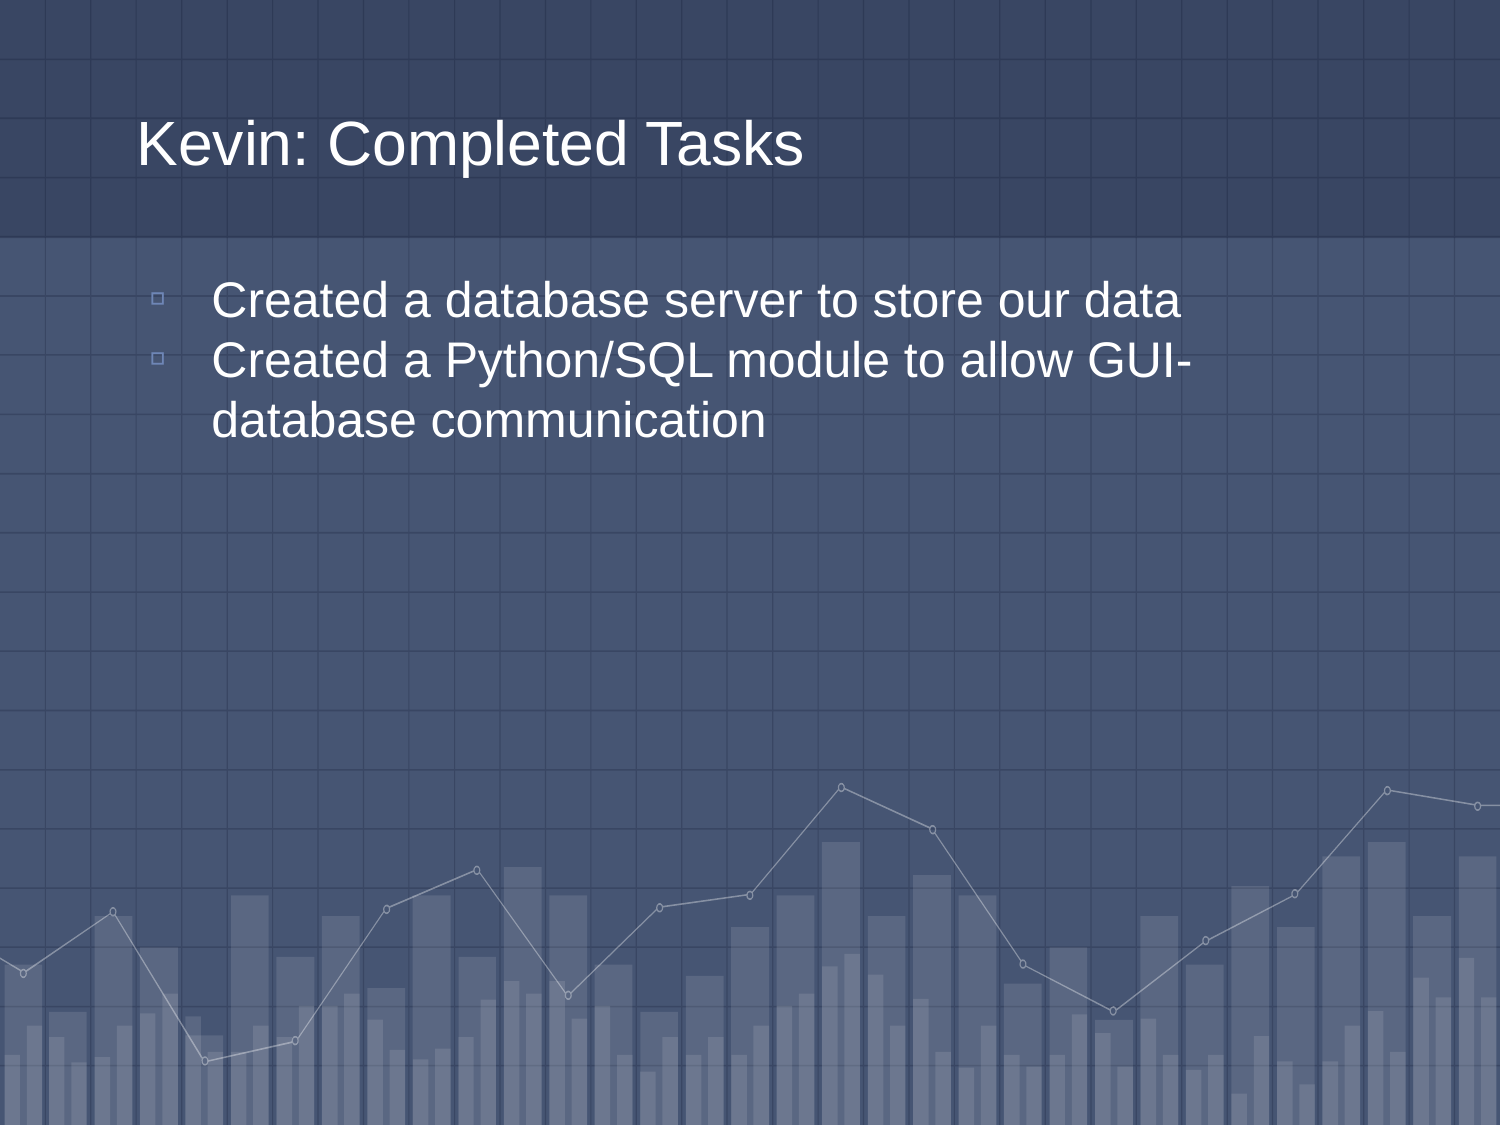

# Kevin: Completed Tasks
Created a database server to store our data
Created a Python/SQL module to allow GUI-database communication